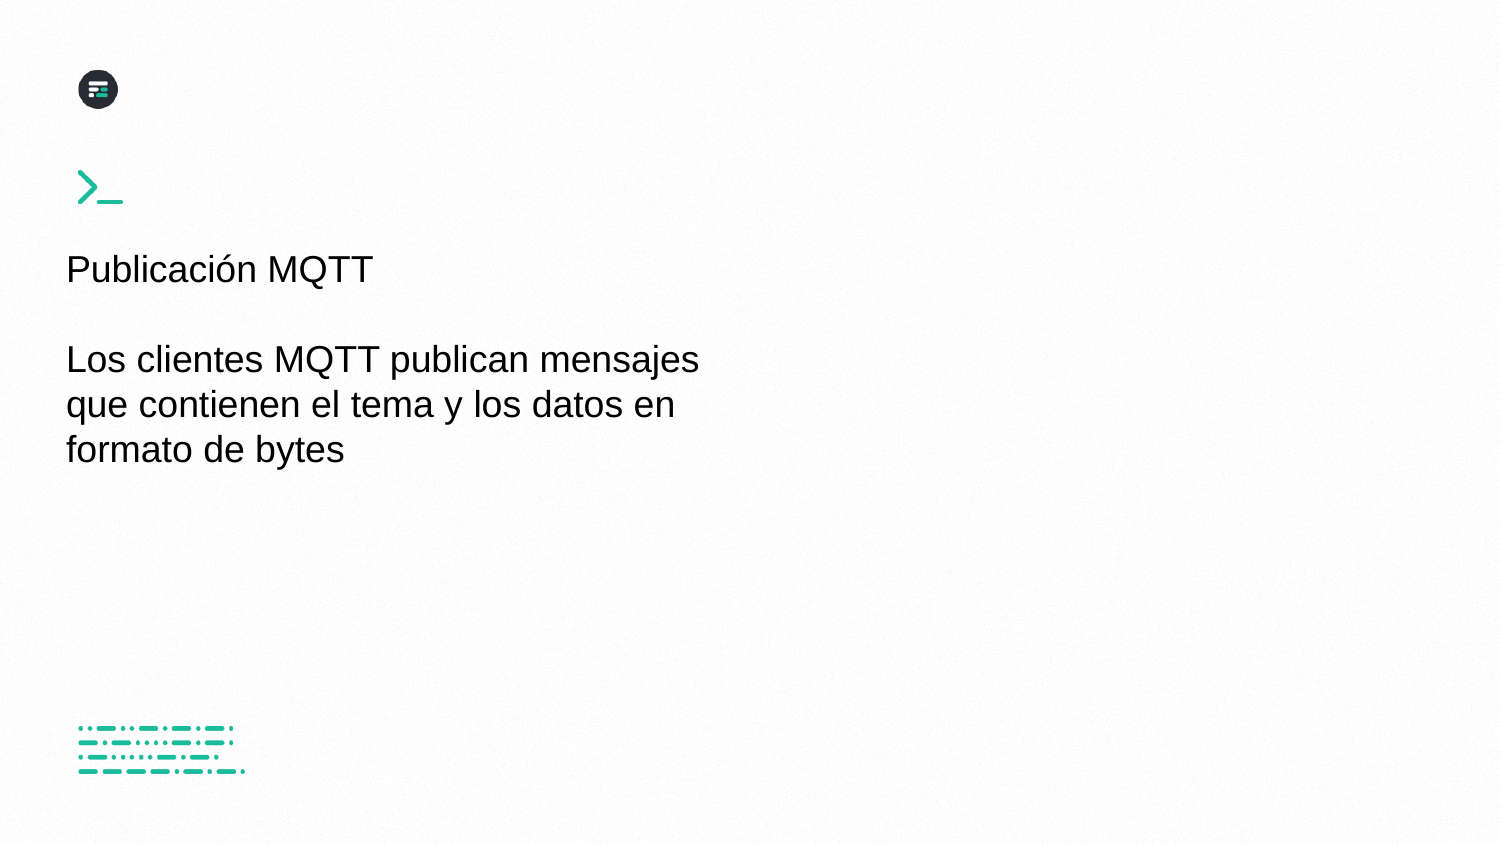

# Publicación MQTT

Los clientes MQTT publican mensajes que contienen el tema y los datos en formato de bytes